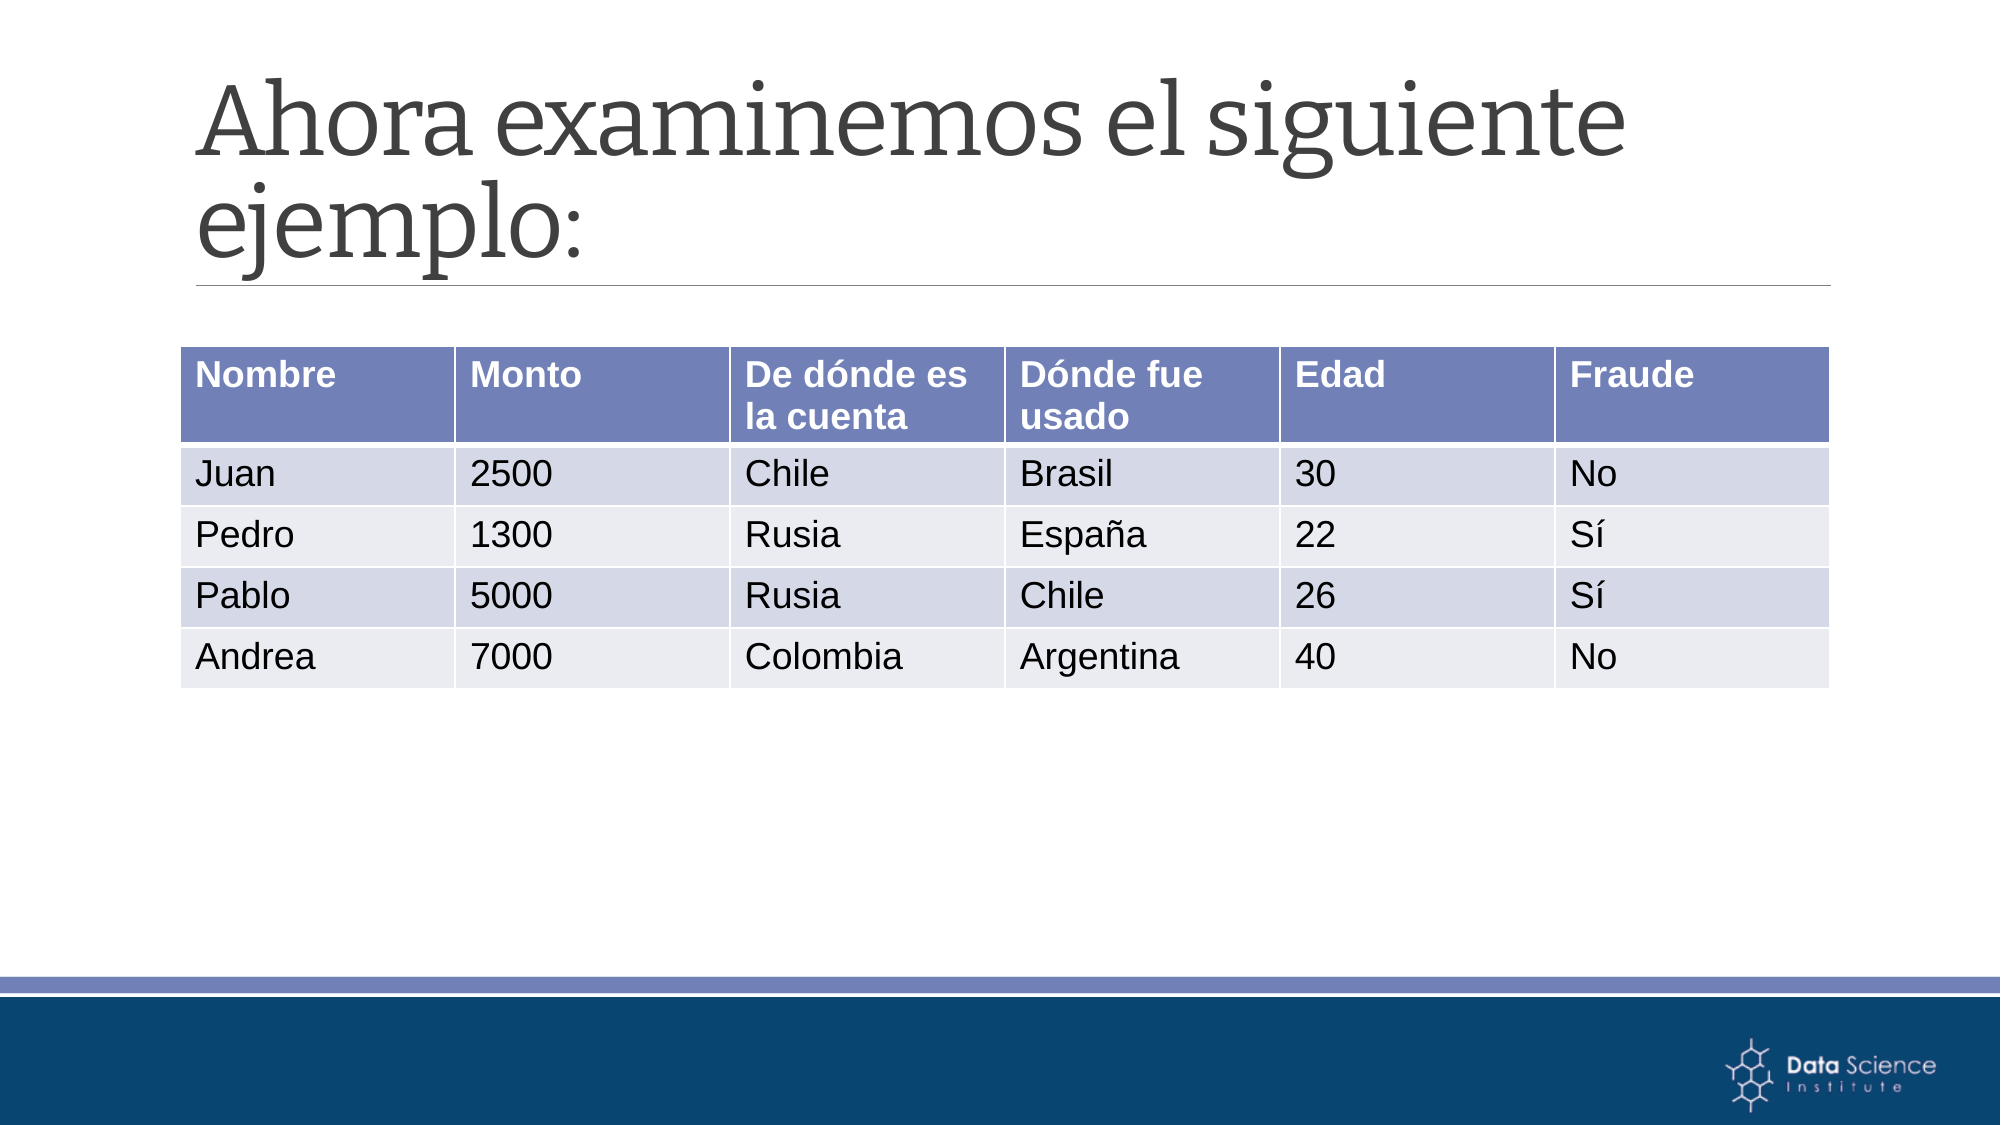

# Ahora examinemos el siguiente ejemplo:
| Nombre | Monto | De dónde es la cuenta | Dónde fue usado | Edad | Fraude |
| --- | --- | --- | --- | --- | --- |
| Juan | 2500 | Chile | Brasil | 30 | No |
| Pedro | 1300 | Rusia | España | 22 | Sí |
| Pablo | 5000 | Rusia | Chile | 26 | Sí |
| Andrea | 7000 | Colombia | Argentina | 40 | No |